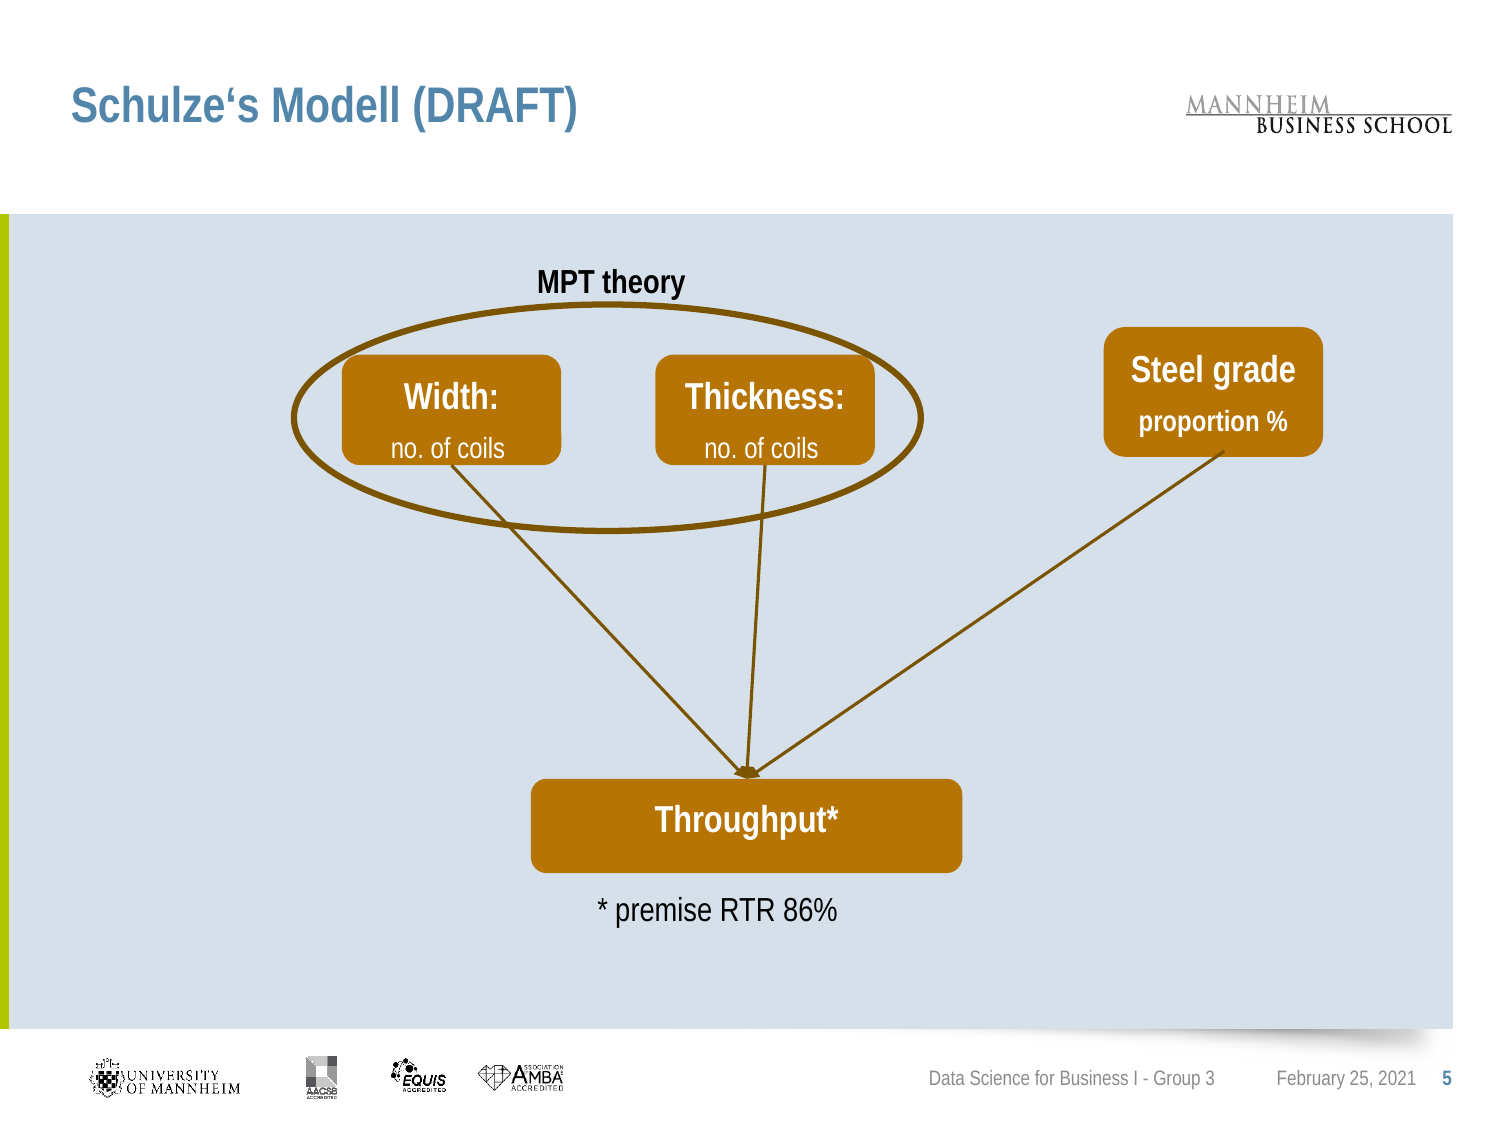

# Schulze‘s Modell (DRAFT)
MPT theory

Steel grade
proportion %
Width:
no. of coils
Thickness:
no. of coils

Throughput*
* premise RTR 86%
Data Science for Business I - Group 3
February 25, 2021
5